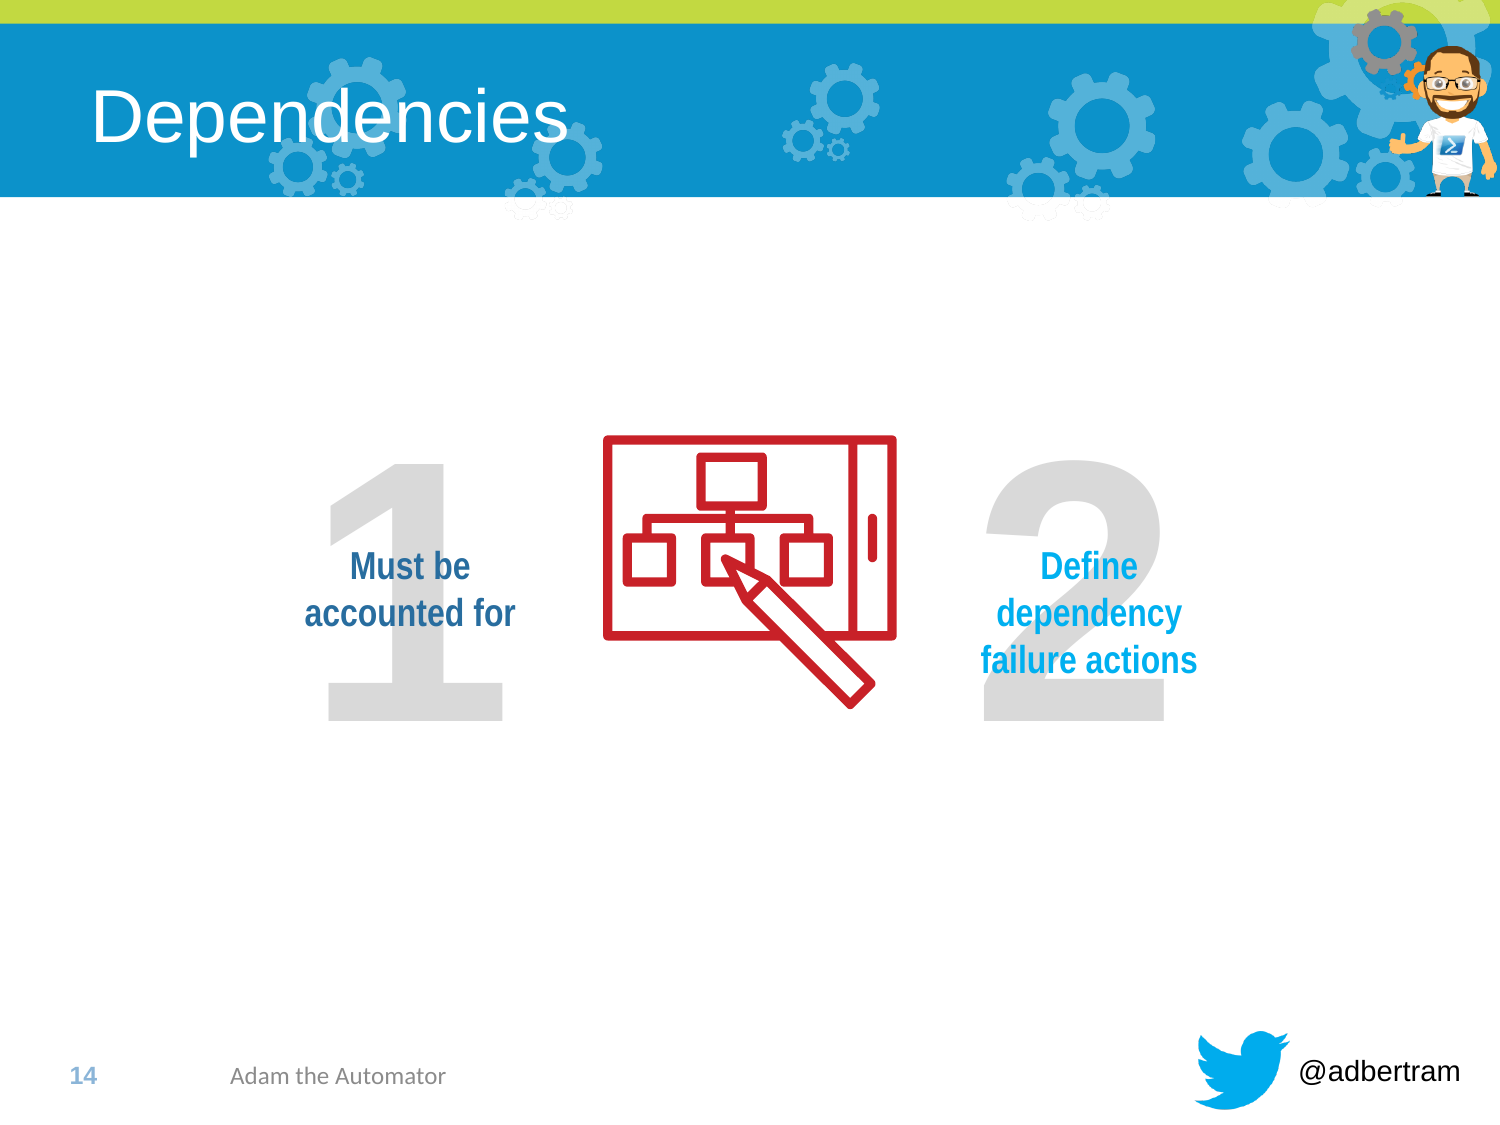

# Dependencies
1
2

Define dependency failure actions
Must be accounted for
Adam the Automator
14